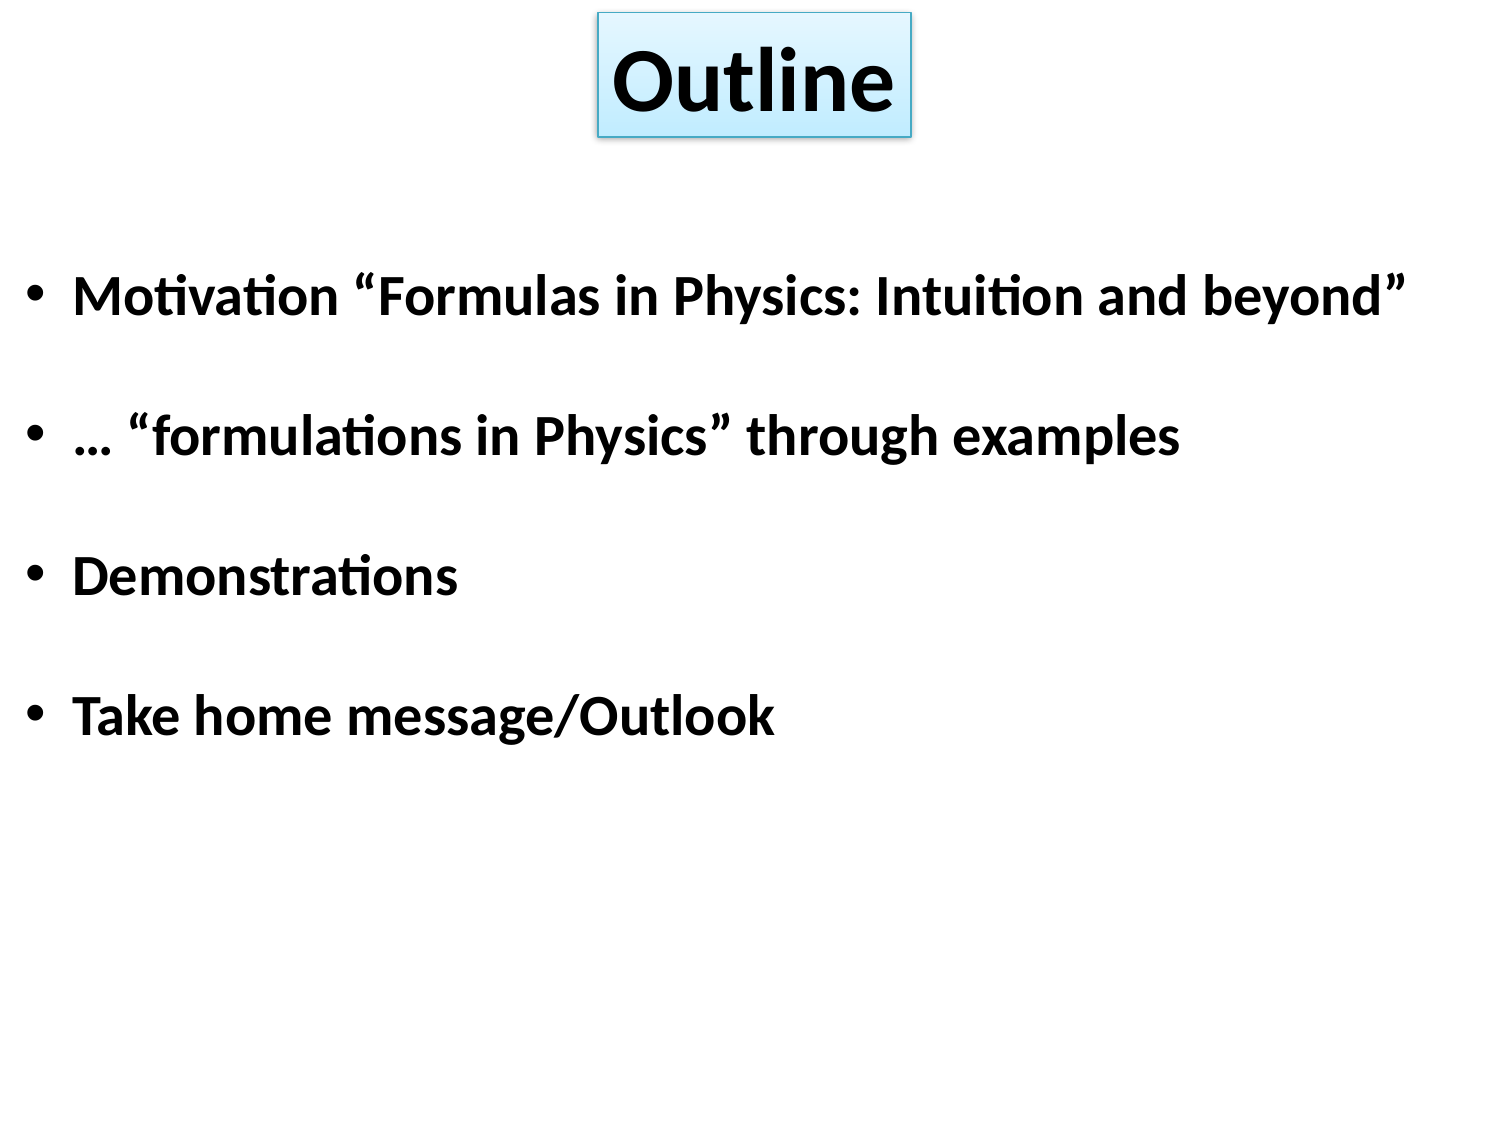

Outline
Motivation “Formulas in Physics: Intuition and beyond”

… “formulations in Physics” through examples

Demonstrations

Take home message/Outlook